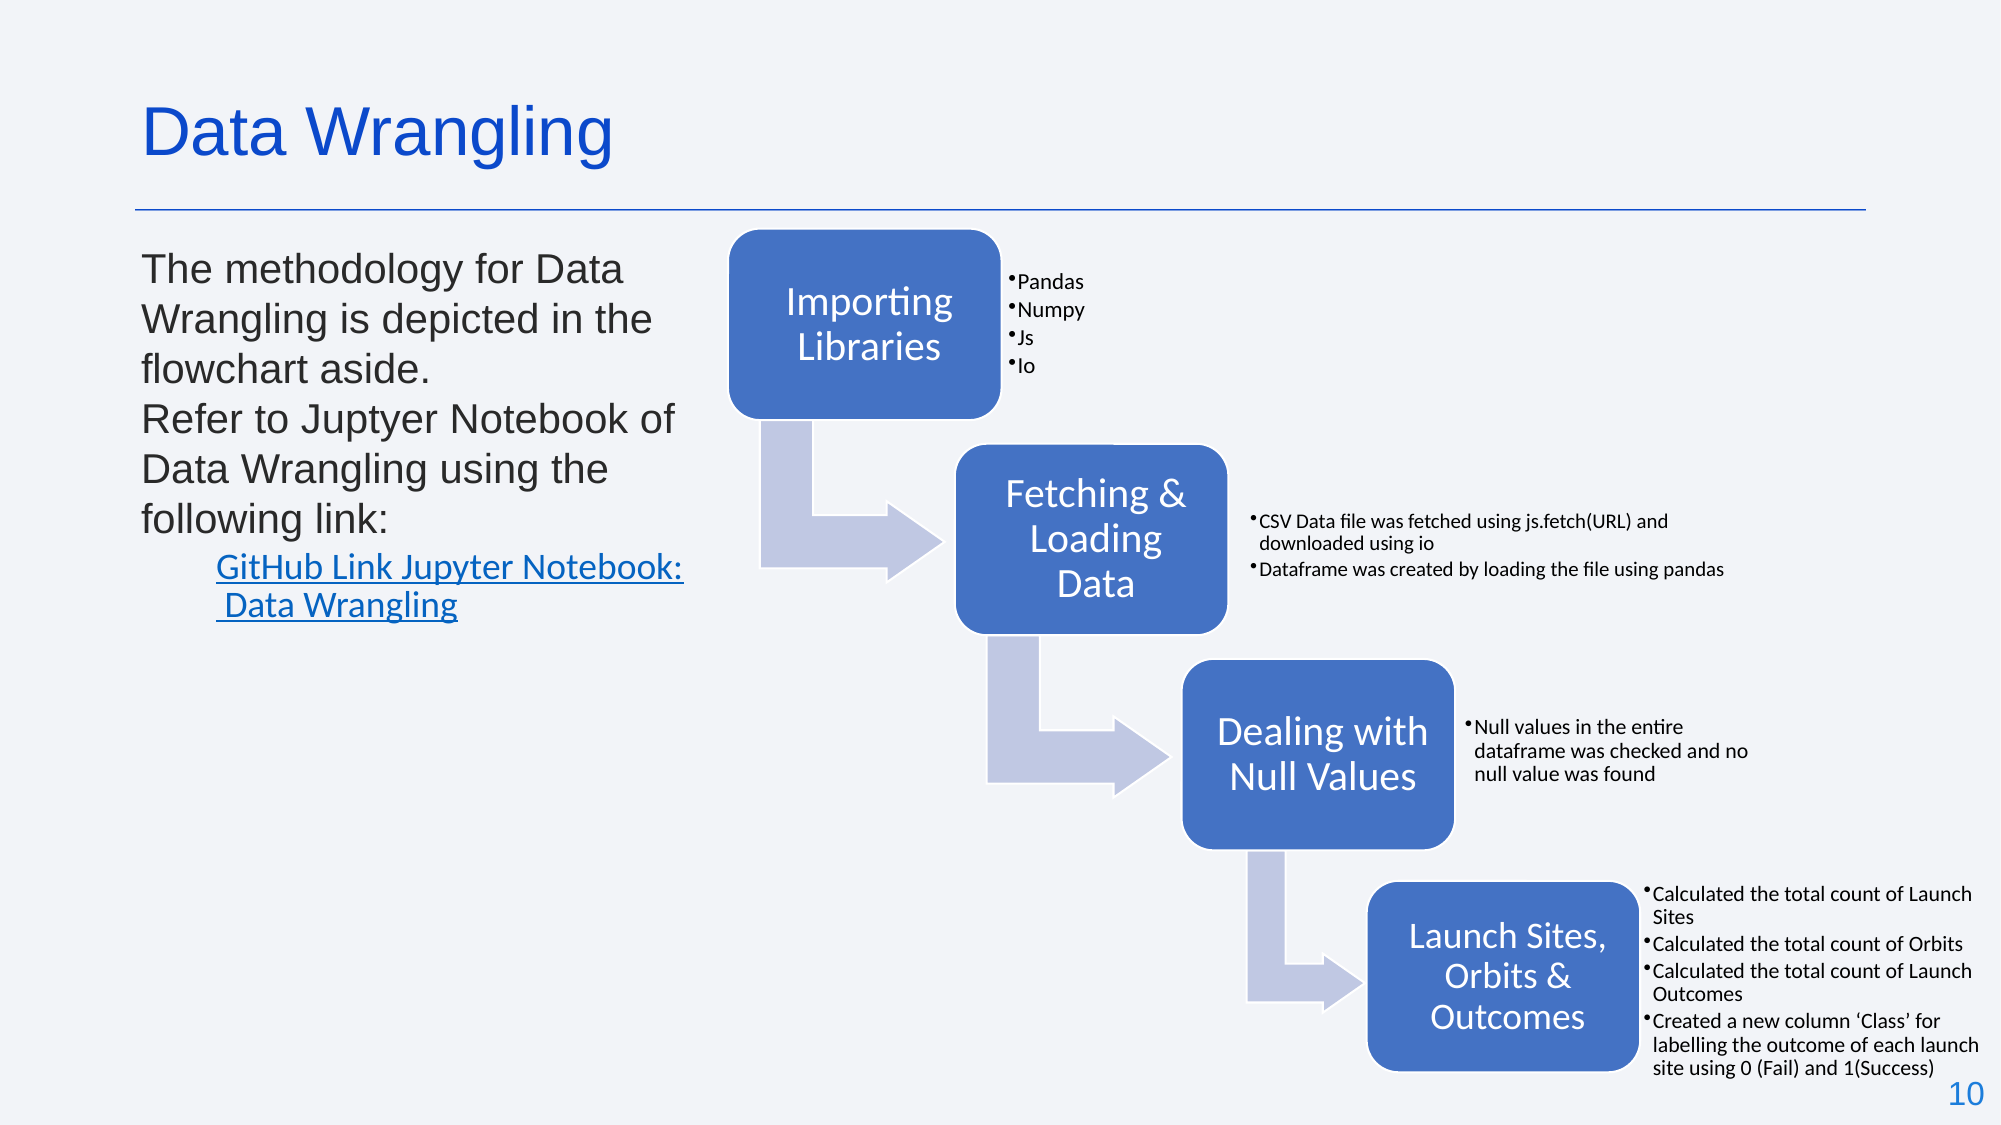

Data Wrangling
Importing Libraries
Pandas
Numpy
Js
Io
Fetching & Loading Data
CSV Data file was fetched using js.fetch(URL) and downloaded using io
Dataframe was created by loading the file using pandas
Dealing with Null Values
Null values in the entire dataframe was checked and no null value was found
Launch Sites, Orbits & Outcomes
Calculated the total count of Launch Sites
Calculated the total count of Orbits
Calculated the total count of Launch Outcomes
Created a new column ‘Class’ for labelling the outcome of each launch site using 0 (Fail) and 1(Success)
The methodology for Data Wrangling is depicted in the flowchart aside.
Refer to Juptyer Notebook of Data Wrangling using the following link:
GitHub Link Jupyter Notebook: Data Wrangling

10